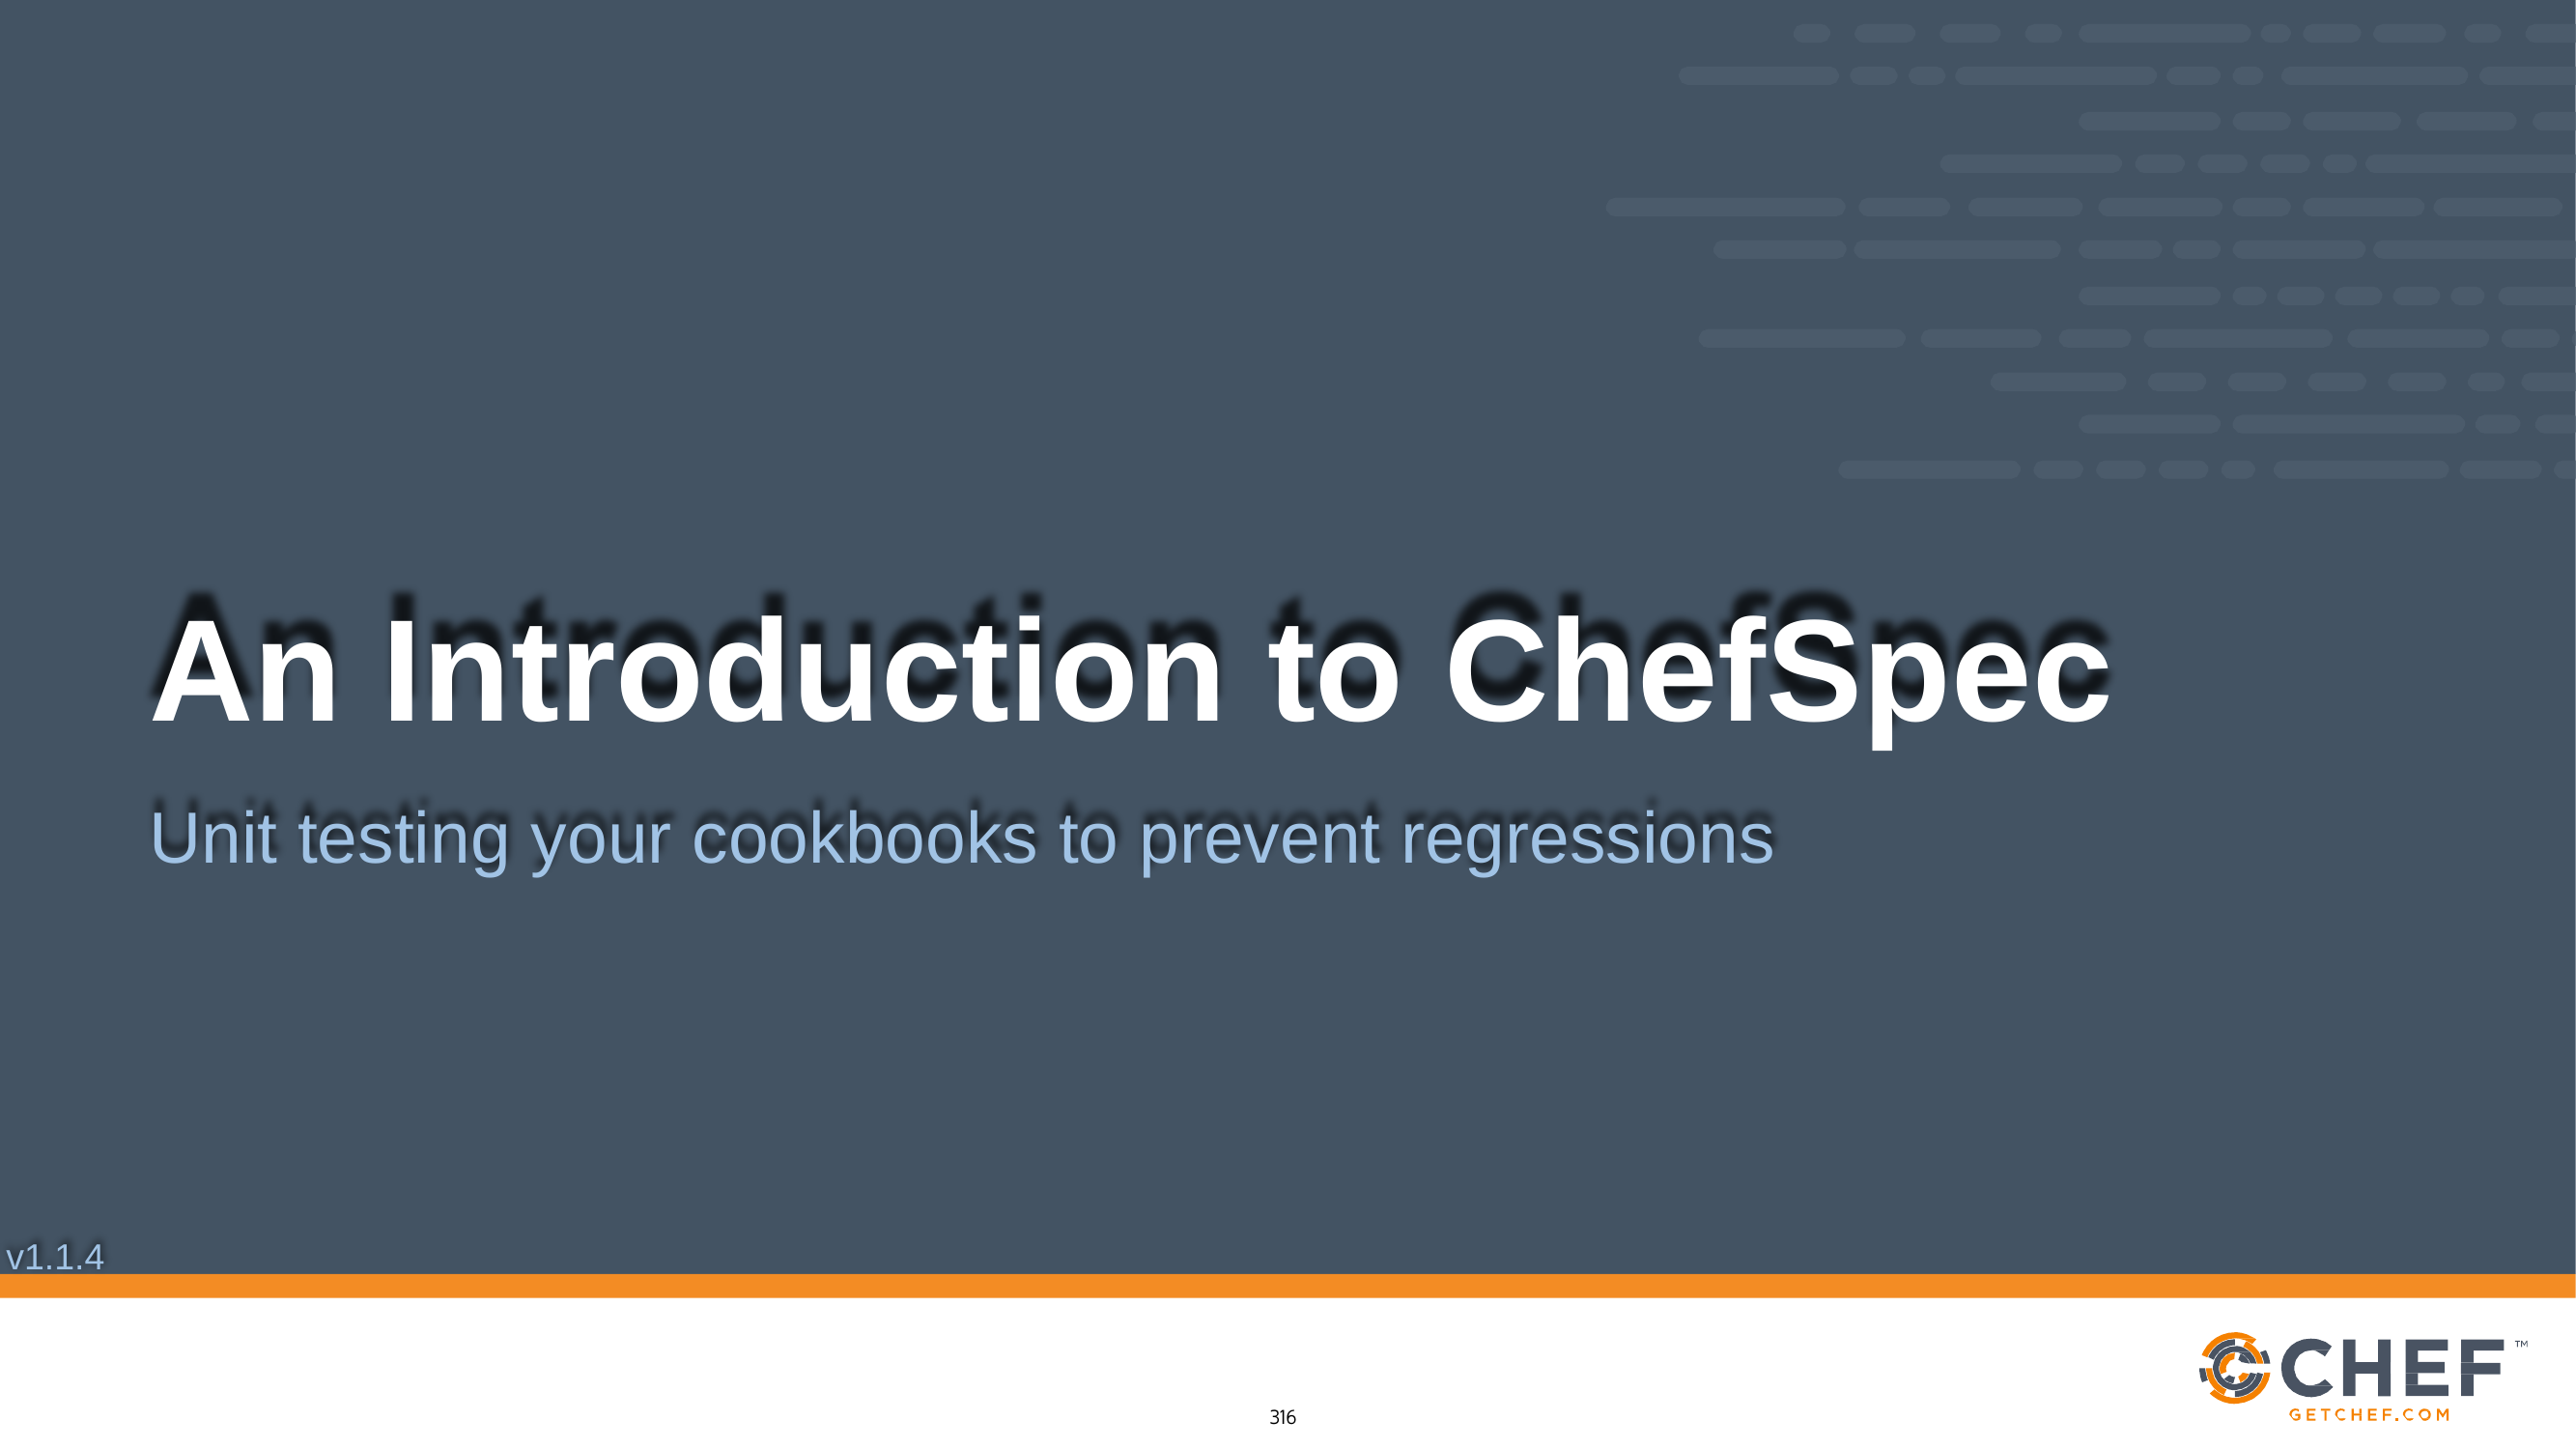

# An Introduction to ChefSpec

Unit testing your cookbooks to prevent regressions

v1.1.4

316